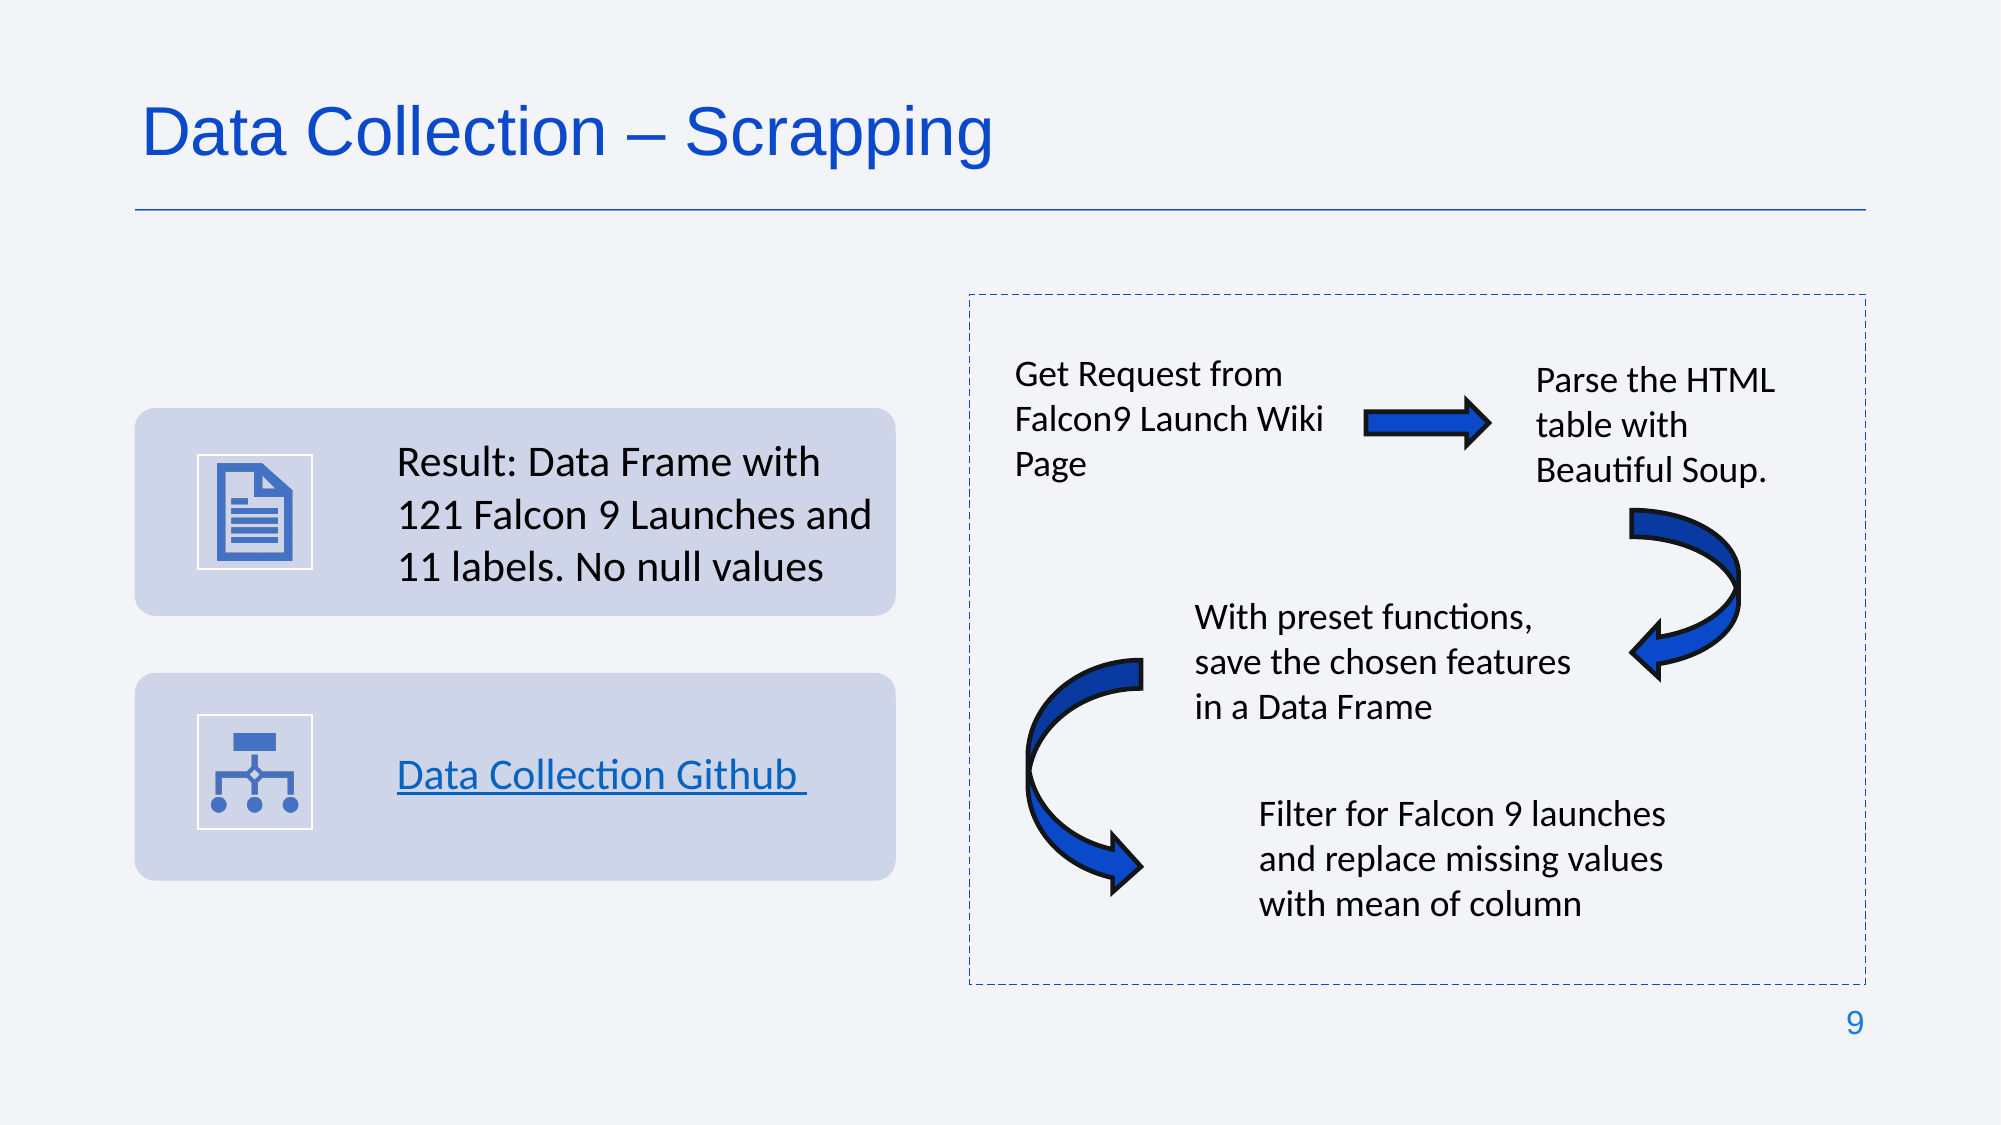

Data Collection – Scrapping

Result: Data Frame with 121 Falcon 9 Launches and 11 labels. No null values
Data Collection Github
Get Request from Falcon9 Launch Wiki Page
Parse the HTML table with Beautiful Soup.

With preset functions, save the chosen features in a Data Frame

Filter for Falcon 9 launches and replace missing values with mean of column
9